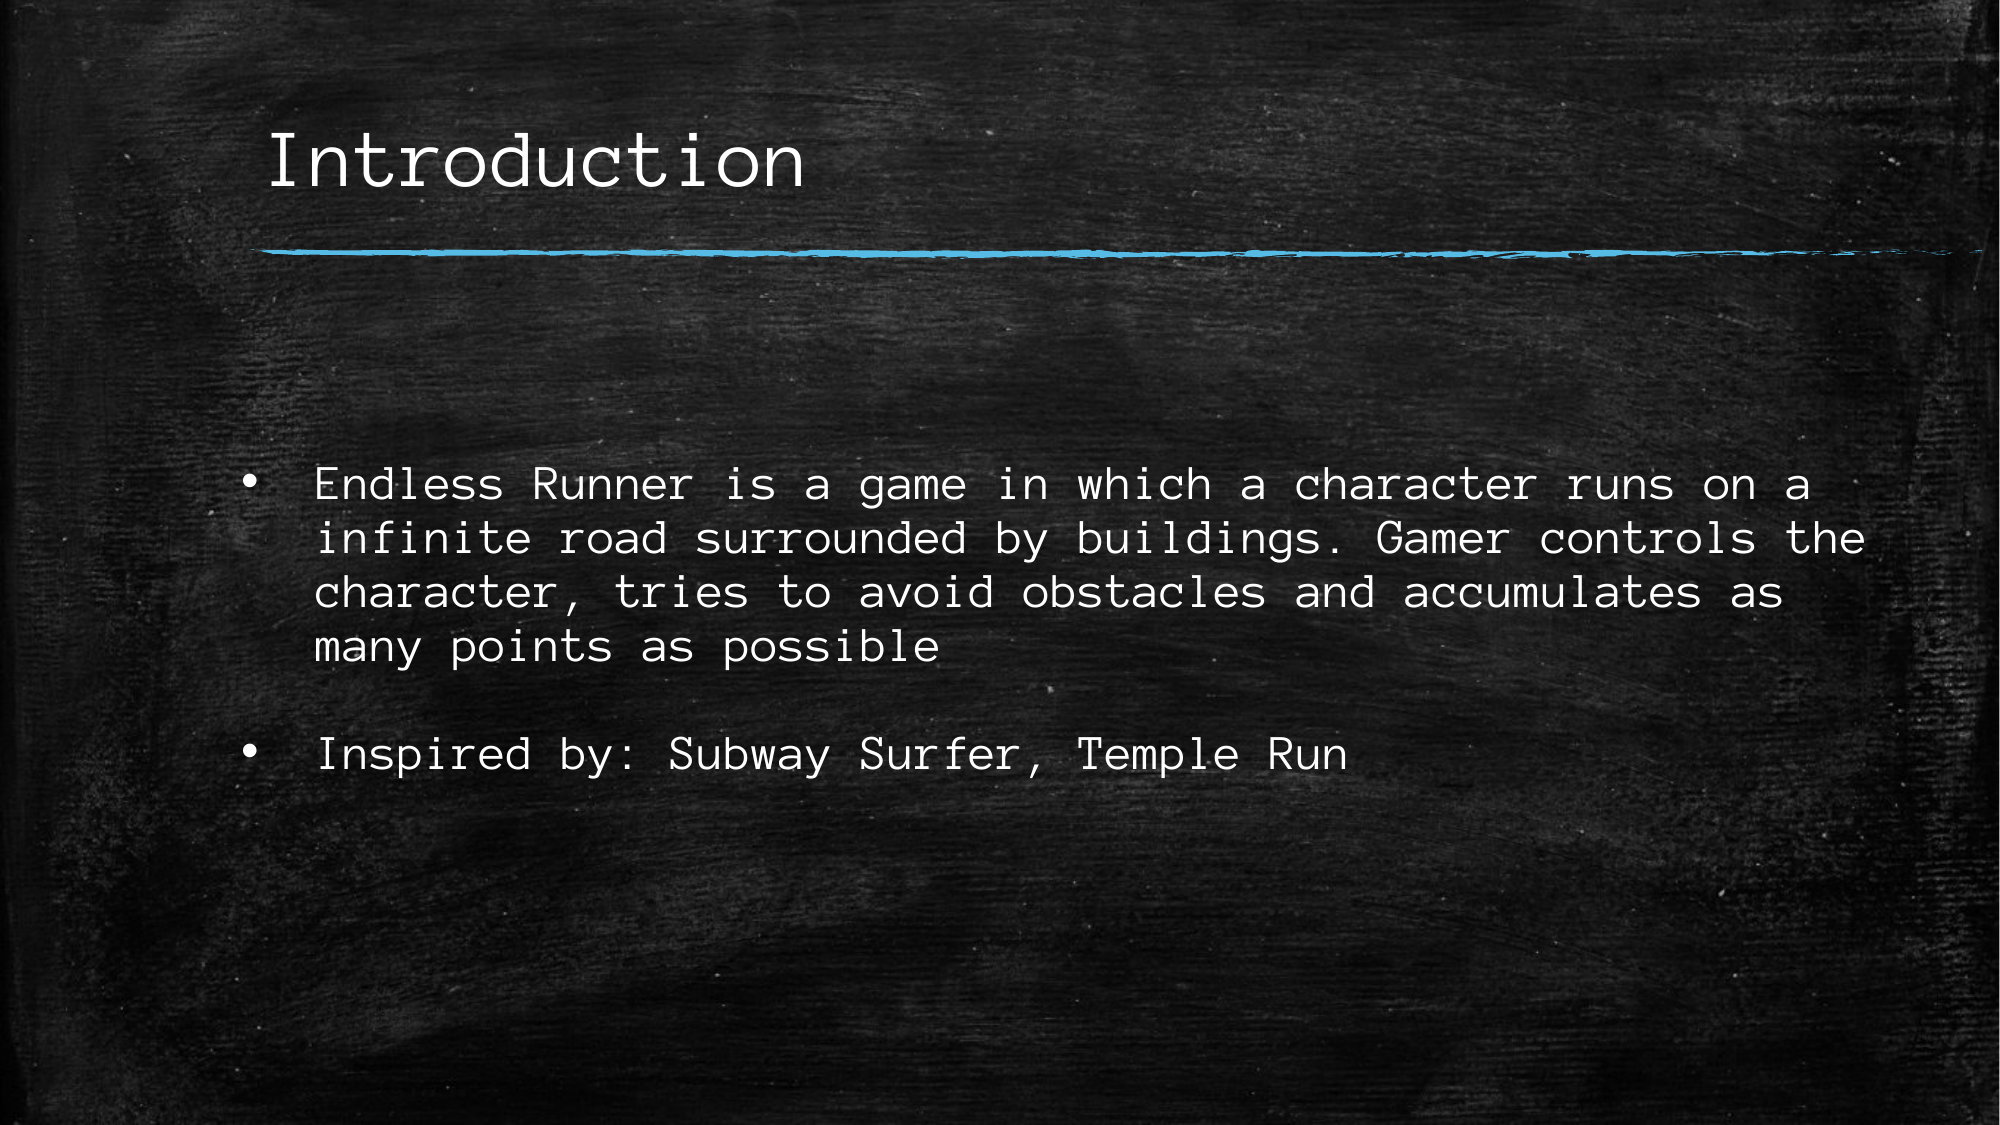

# Introduction
Endless Runner is a game in which a character runs on a infinite road surrounded by buildings. Gamer controls the character, tries to avoid obstacles and accumulates as many points as possible

Inspired by: Subway Surfer, Temple Run